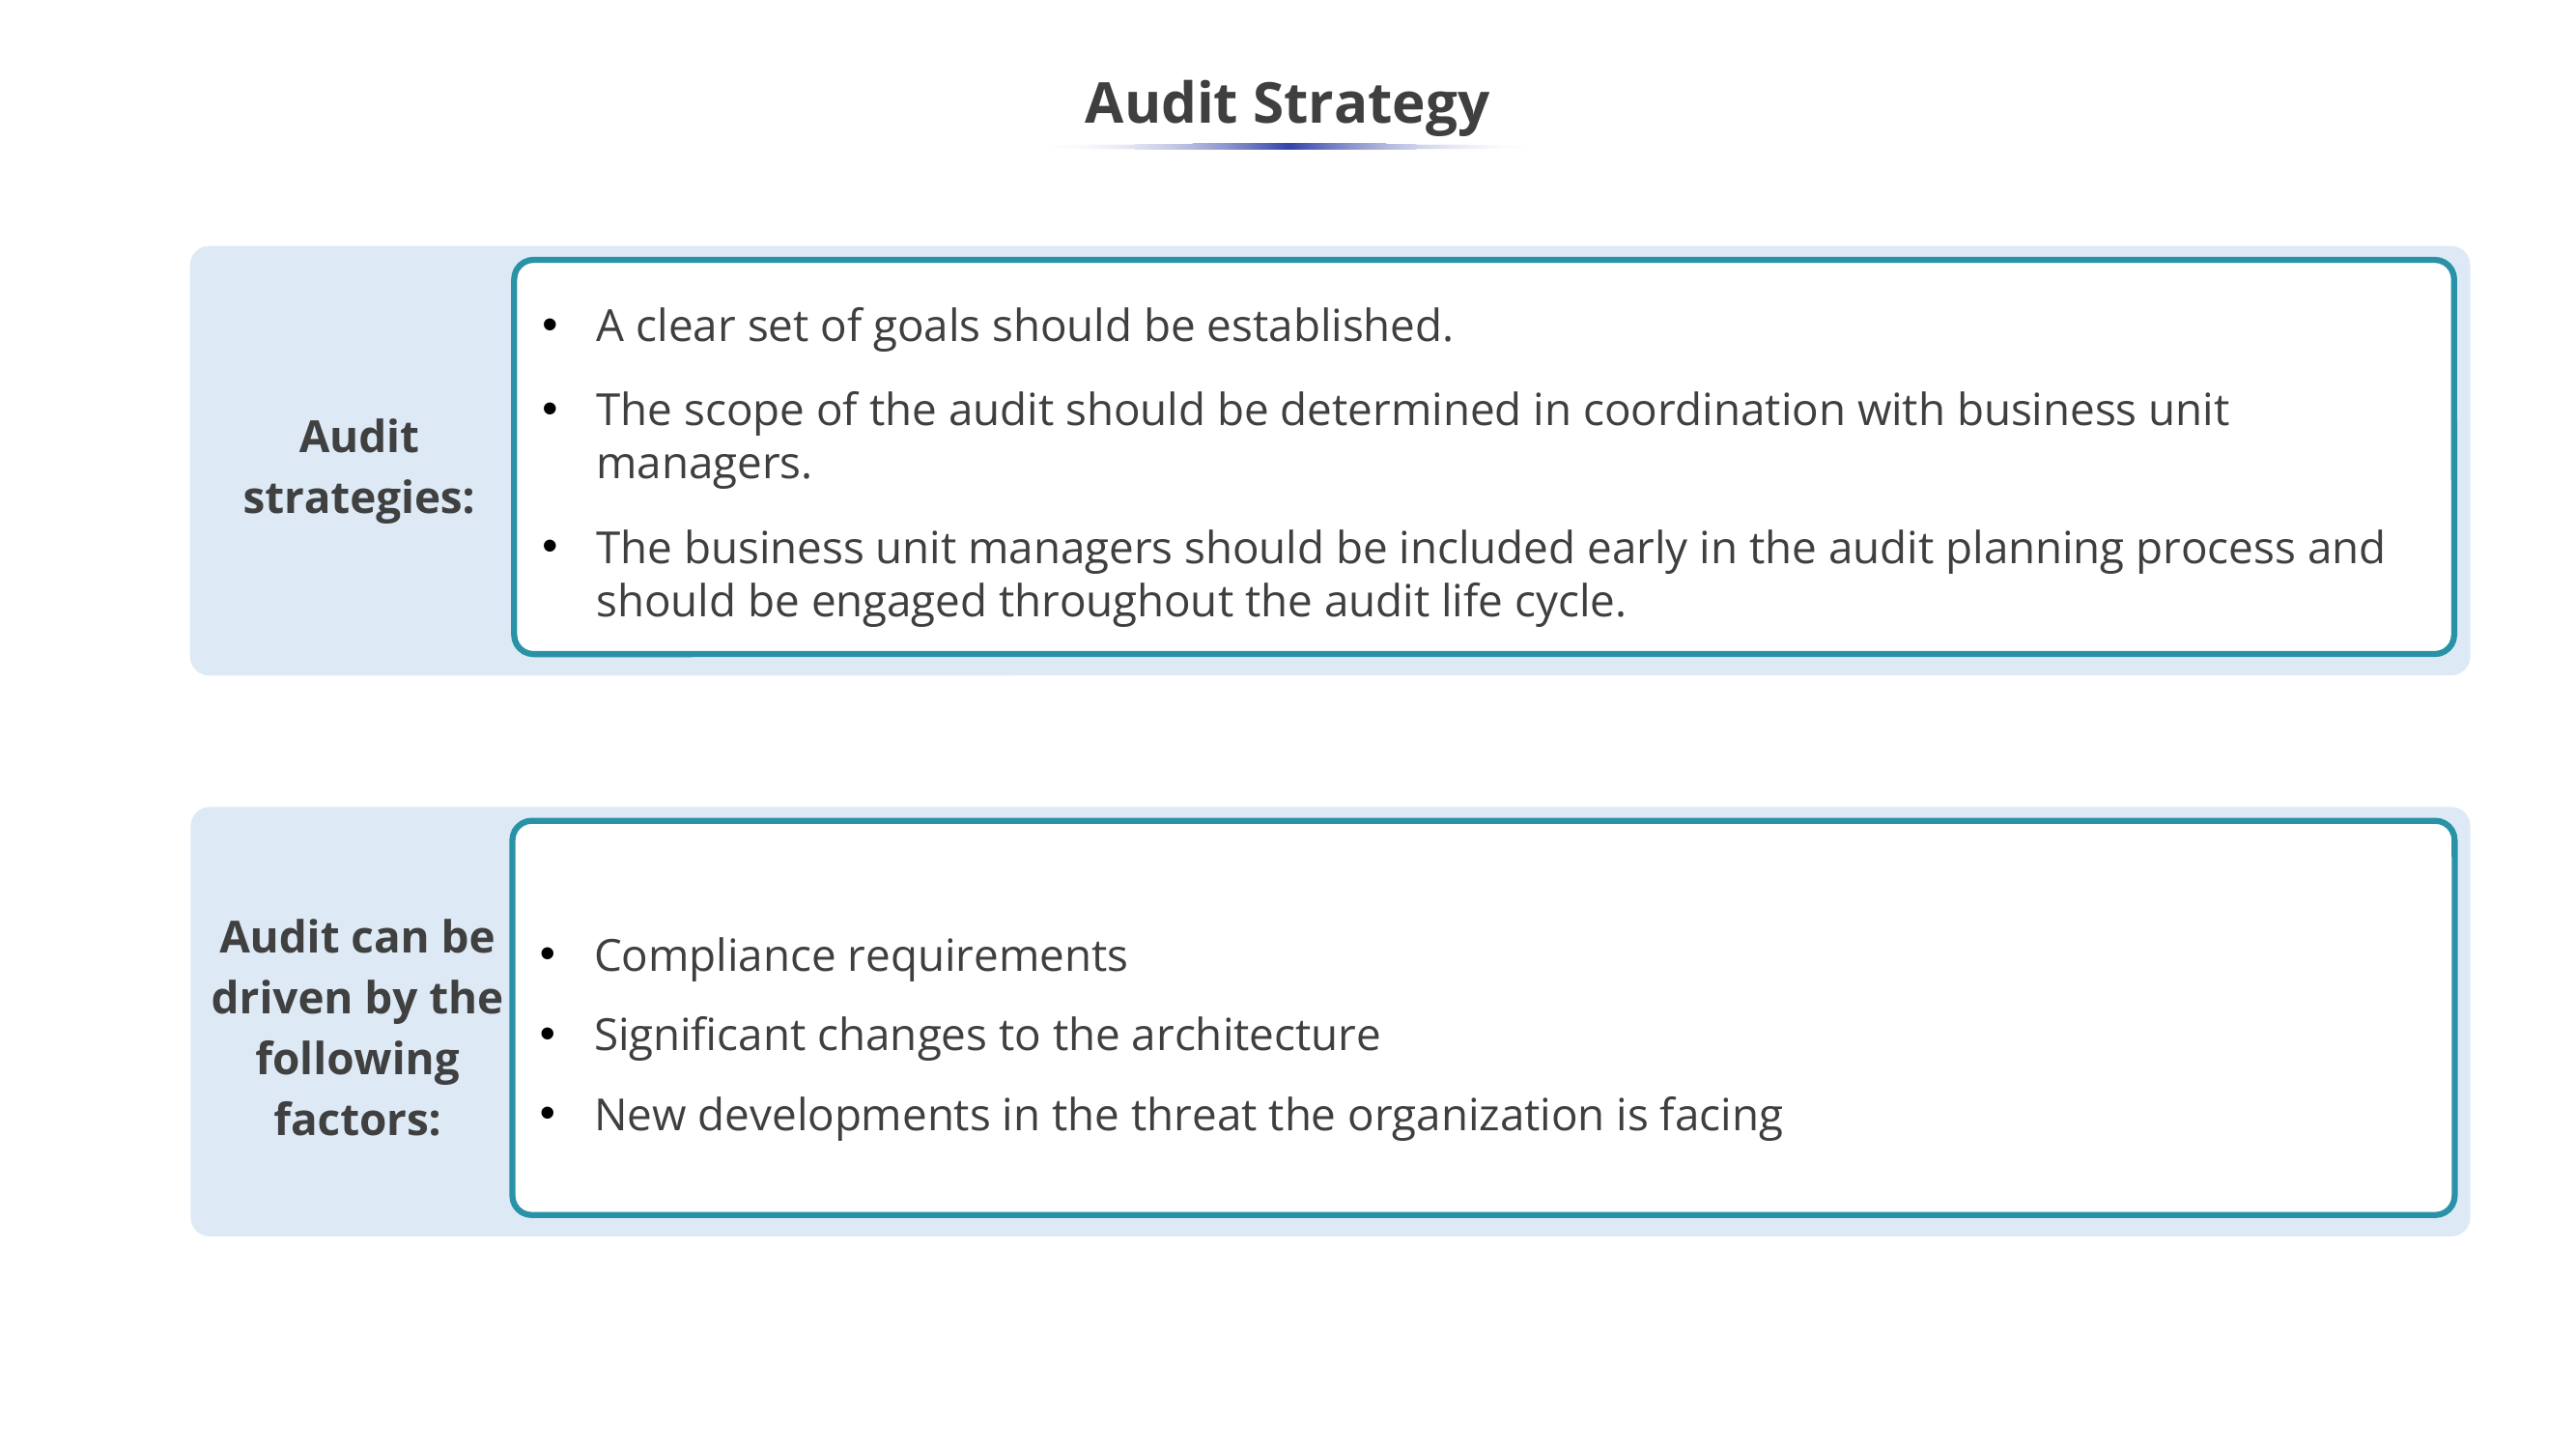

# Audit Strategy

Audit strategies:

A clear set of goals should be established.

The scope of the audit should be determined in coordination with business unit managers.

The business unit managers should be included early in the audit planning process and should be engaged throughout the audit life cycle.

Audit can be driven by the following factors:

Compliance requirements
Significant changes to the architecture
New developments in the threat the organization is facing